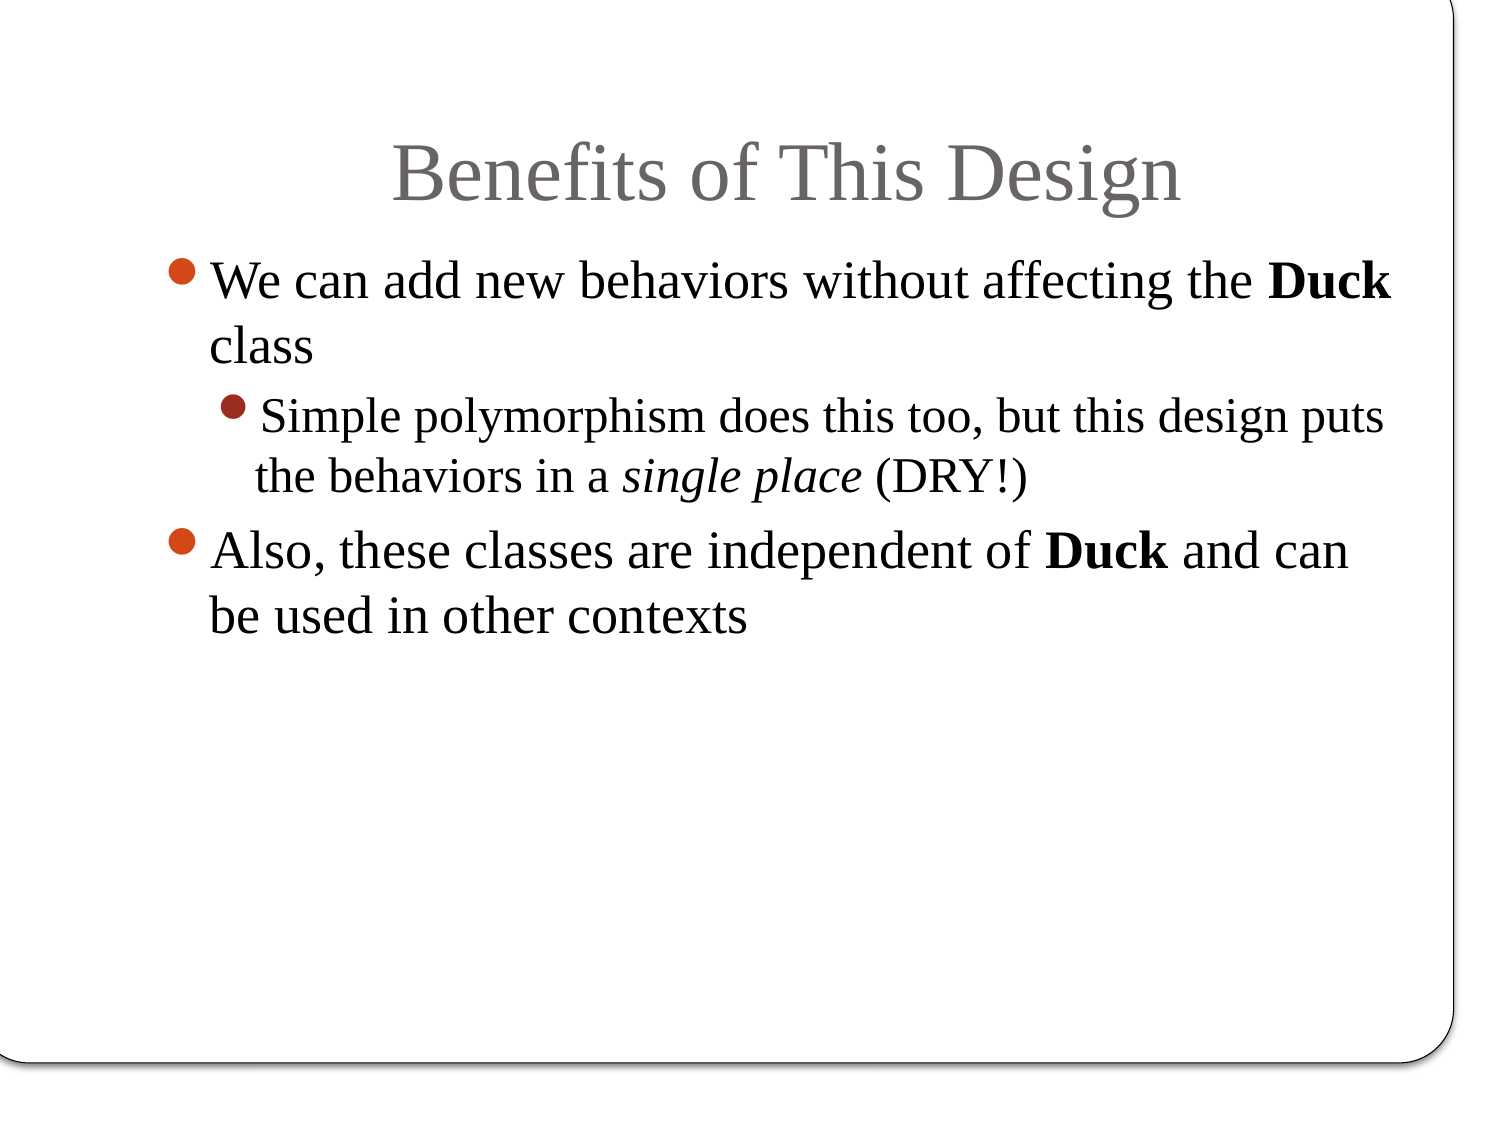

# Benefits of This Design
We can add new behaviors without affecting the Duck class
Simple polymorphism does this too, but this design puts the behaviors in a single place (DRY!)
Also, these classes are independent of Duck and can be used in other contexts